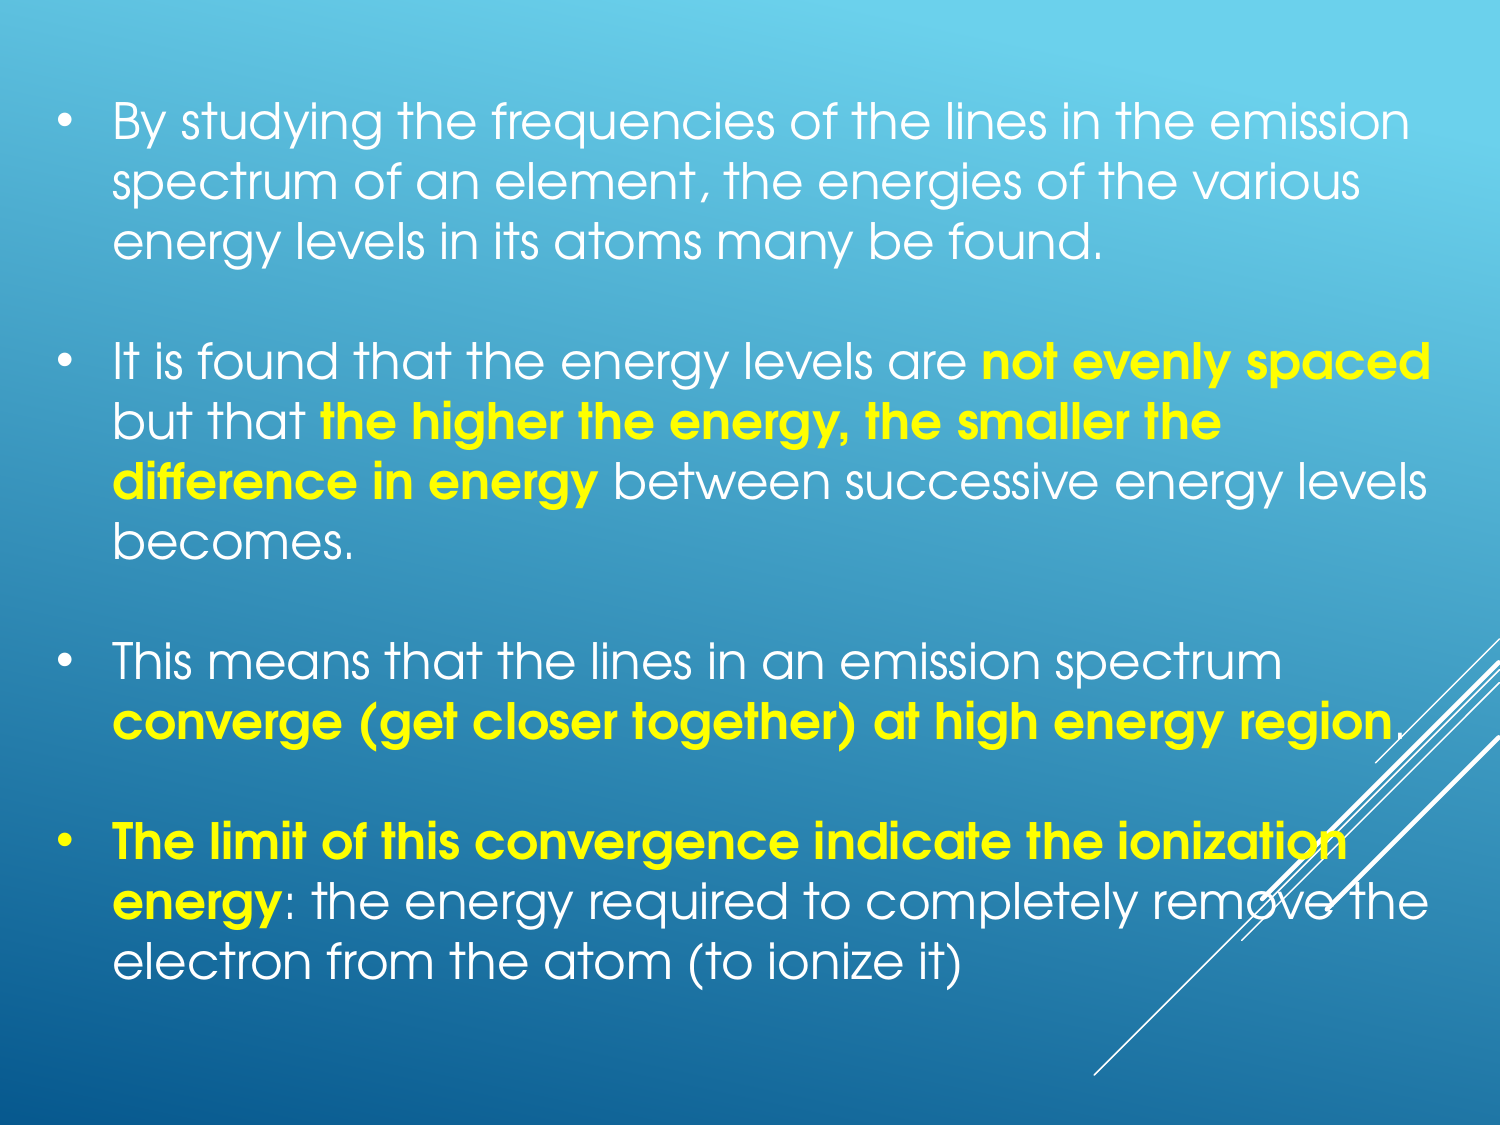

By studying the frequencies of the lines in the emission spectrum of an element, the energies of the various energy levels in its atoms many be found.

It is found that the energy levels are not evenly spaced but that the higher the energy, the smaller the difference in energy between successive energy levels becomes.

This means that the lines in an emission spectrum converge (get closer together) at high energy region.

The limit of this convergence indicate the ionization energy: the energy required to completely remove the electron from the atom (to ionize it)